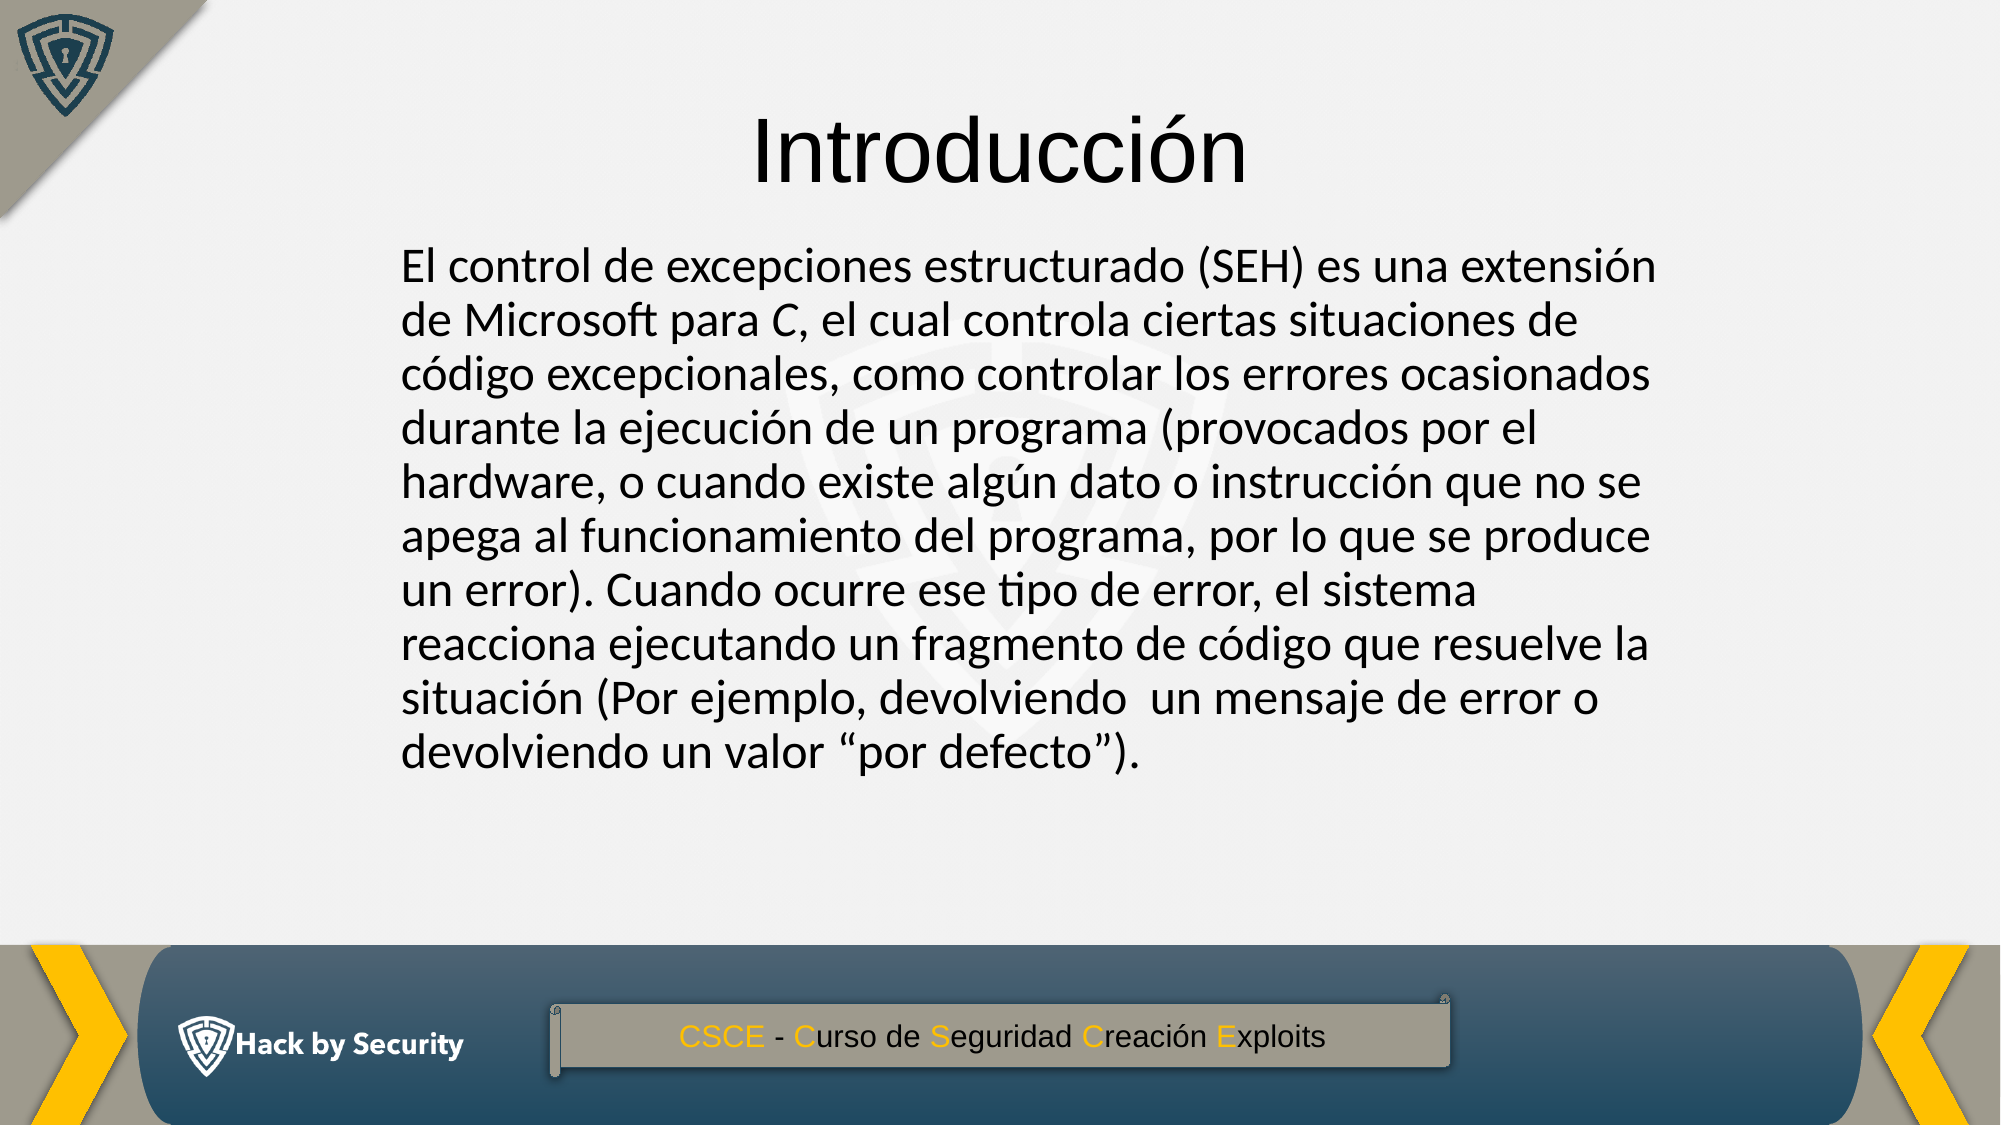

Introducción
El control de excepciones estructurado (SEH) es una extensión de Microsoft para C, el cual controla ciertas situaciones de código excepcionales, como controlar los errores ocasionados durante la ejecución de un programa (provocados por el hardware, o cuando existe algún dato o instrucción que no se apega al funcionamiento del programa, por lo que se produce un error). Cuando ocurre ese tipo de error, el sistema reacciona ejecutando un fragmento de código que resuelve la situación (Por ejemplo, devolviendo  un mensaje de error o devolviendo un valor “por defecto”).